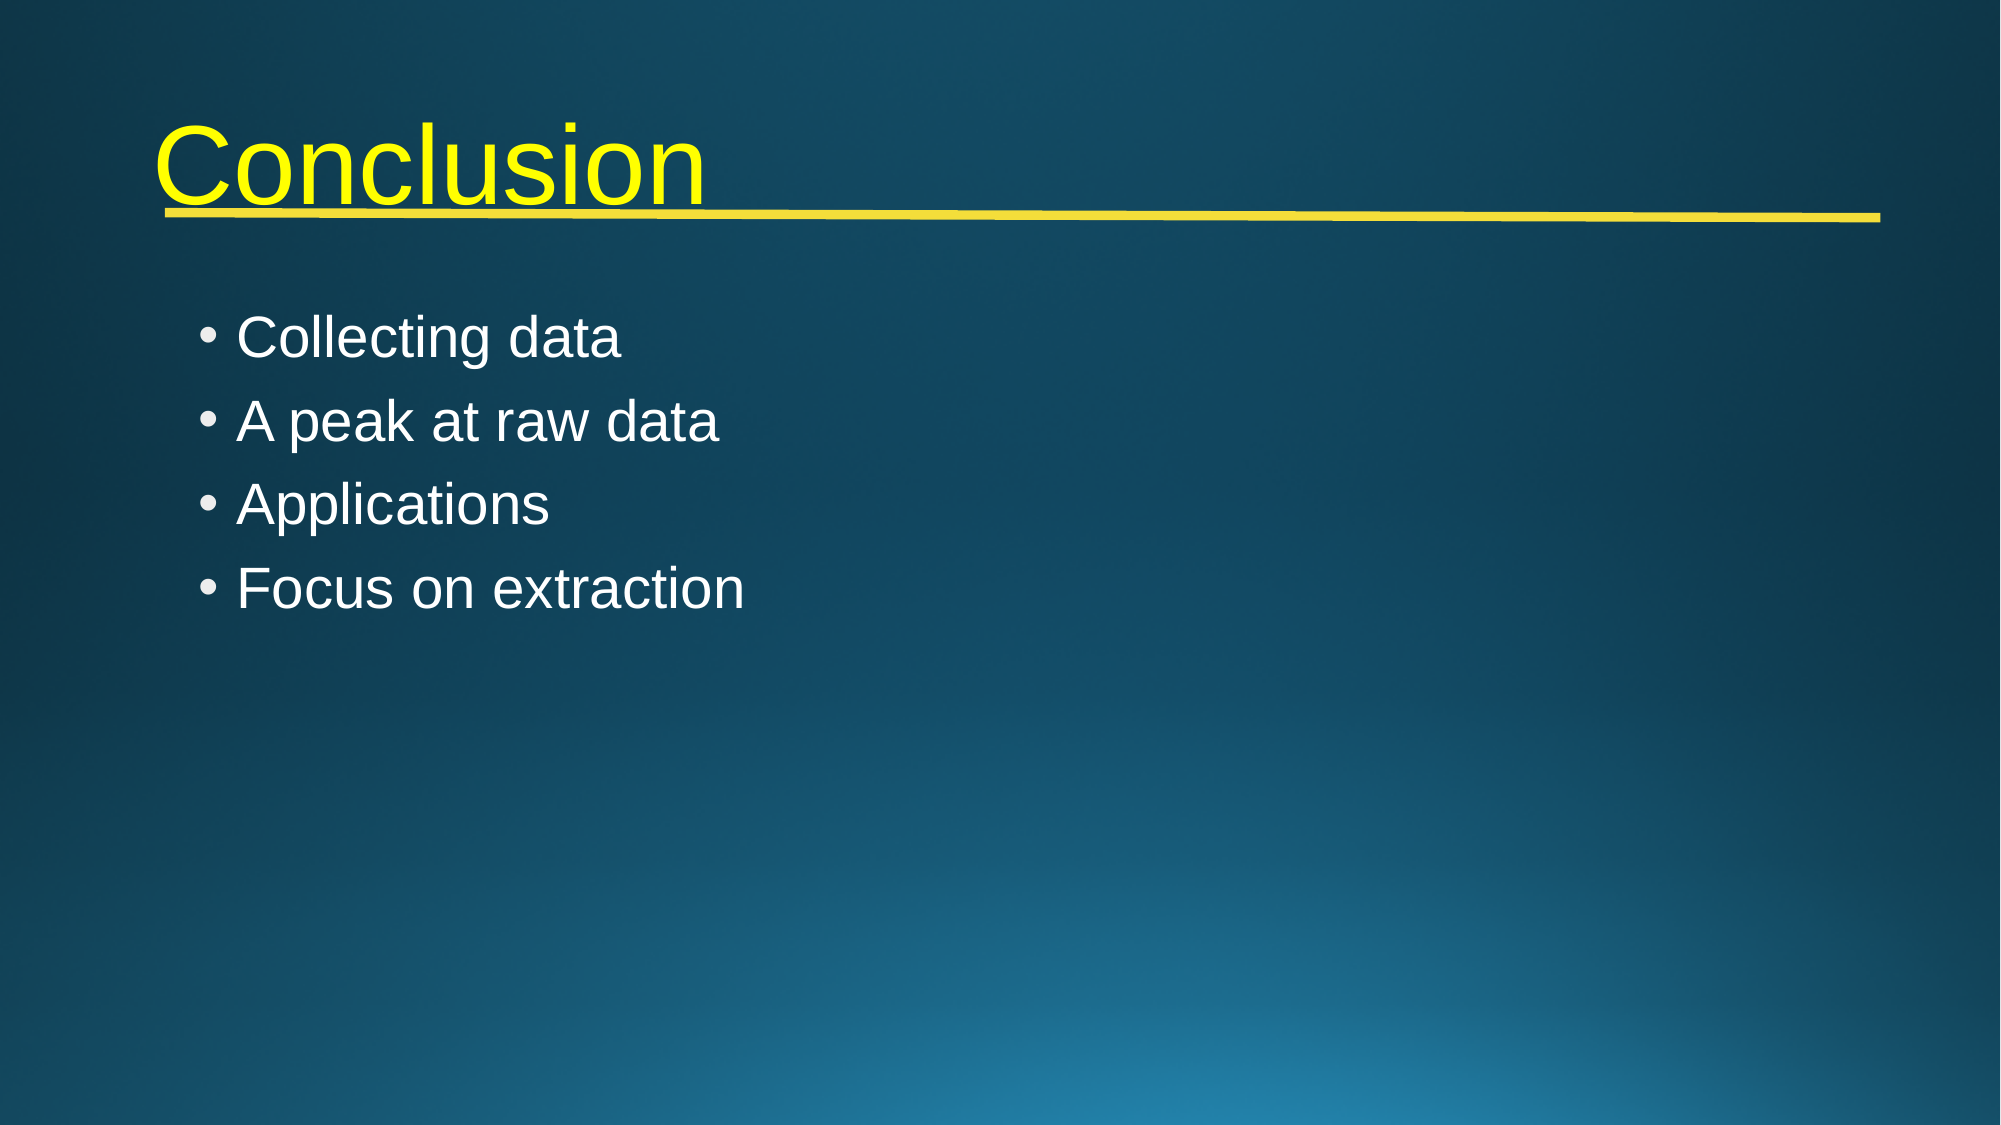

# Conclusion
Collecting data
A peak at raw data
Applications
Focus on extraction